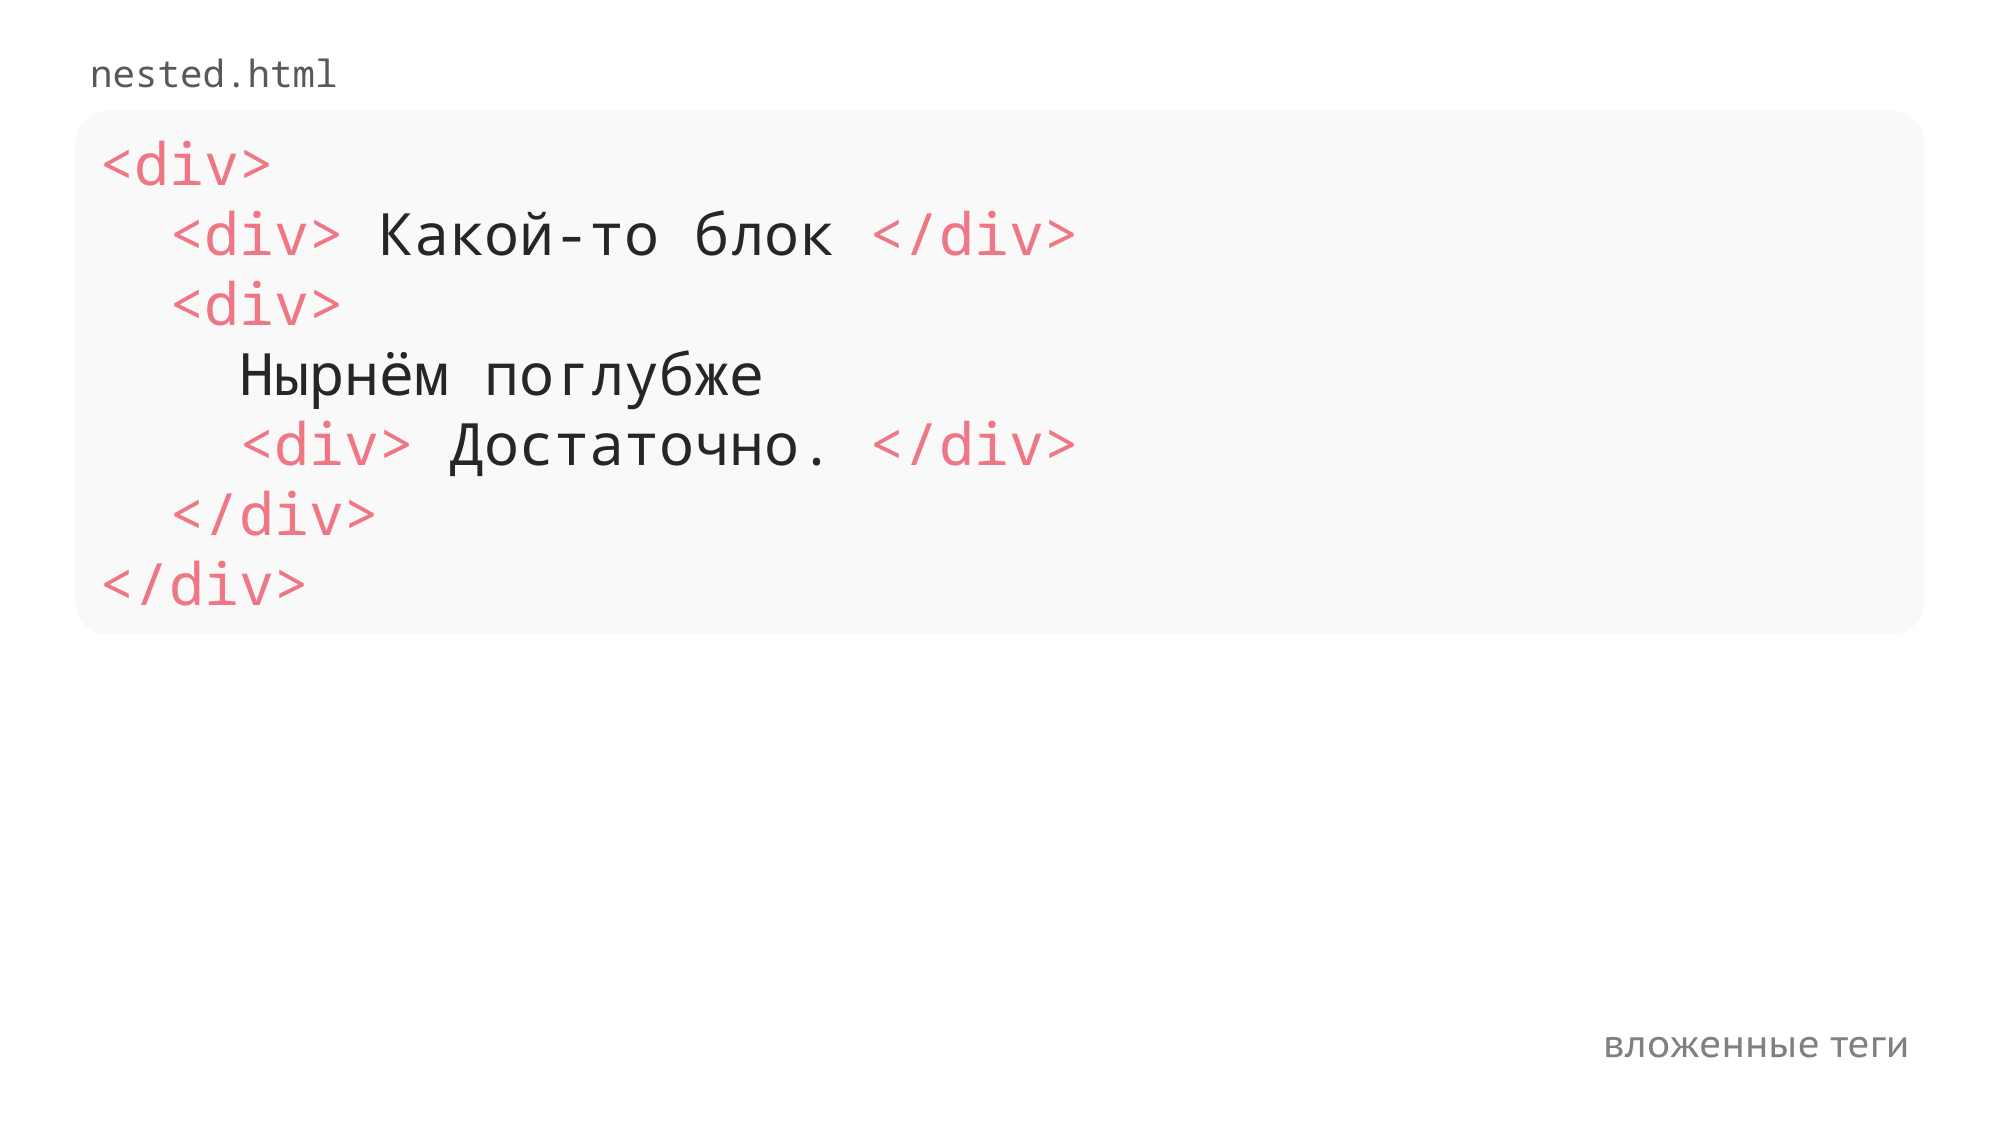

nested.html
<div>
  <div> Какой-то блок </div>
  <div>
    Нырнём поглубже
    <div> Достаточно. </div>
  </div>
</div>
вложенные теги